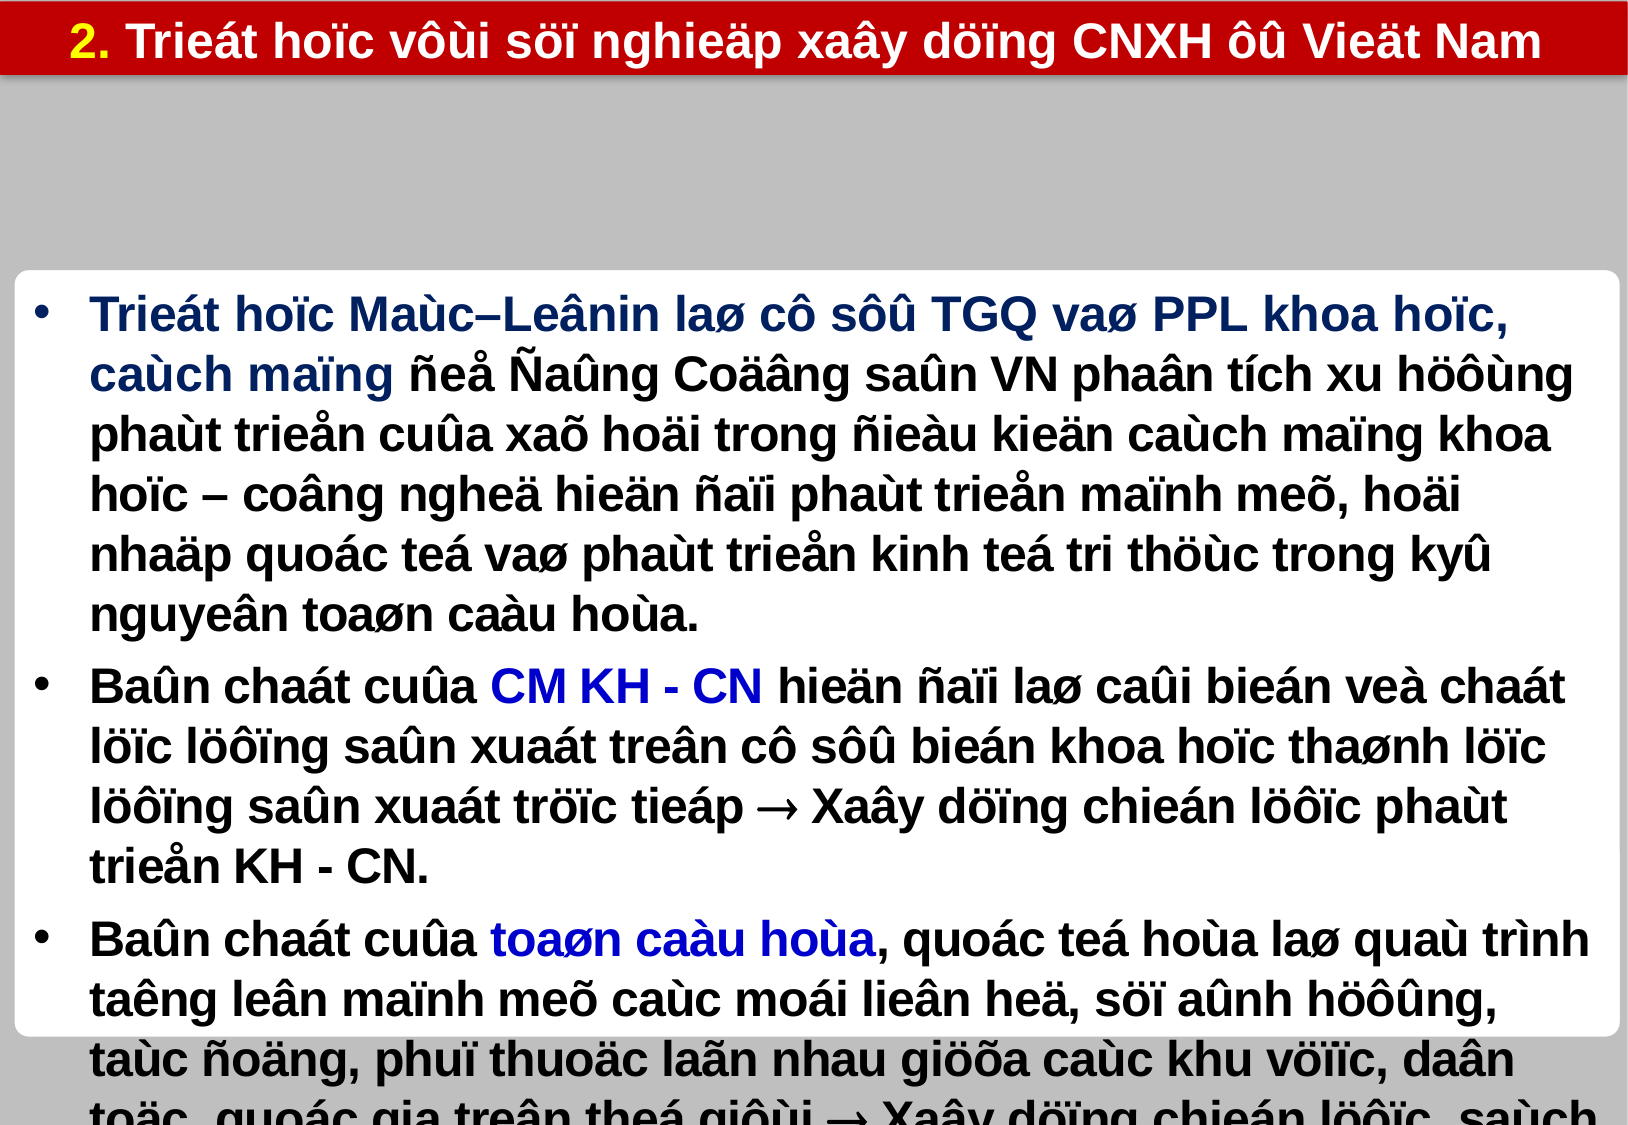

2. Trieát hoïc vôùi söï nghieäp xaây döïng CNXH ôû Vieät Nam
Trieát hoïc Maùc–Leânin laø cô sôû TGQ vaø PPL khoa hoïc, caùch maïng ñeå Ñaûng Coäâng saûn VN phaân tích xu höôùng phaùt trieån cuûa xaõ hoäi trong ñieàu kieän caùch maïng khoa hoïc – coâng ngheä hieän ñaïi phaùt trieån maïnh meõ, hoäi nhaäp quoác teá vaø phaùt trieån kinh teá tri thöùc trong kyû nguyeân toaøn caàu hoùa.
Baûn chaát cuûa CM KH - CN hieän ñaïi laø caûi bieán veà chaát löïc löôïng saûn xuaát treân cô sôû bieán khoa hoïc thaønh löïc löôïng saûn xuaát tröïc tieáp → Xaây döïng chieán löôïc phaùt trieån KH - CN.
Baûn chaát cuûa toaøn caàu hoùa, quoác teá hoùa laø quaù trình taêng leân maïnh meõ caùc moái lieân heä, söï aûnh höôûng, taùc ñoäng, phuï thuoäc laãn nhau giöõa caùc khu vöïïc, daân toäc, quoác gia treân theá giôùi → Xaây döïng chieán löôïc, saùch löôïc hoäi nhaäp trong moâi tröôøng caïnh tranh hoøa bình, bieát taän duïng nhöõng thôøi cô vaø giaûm thieåu nhöõng haäu quaû, vöôït qua nhöõng thaùch thöùc.